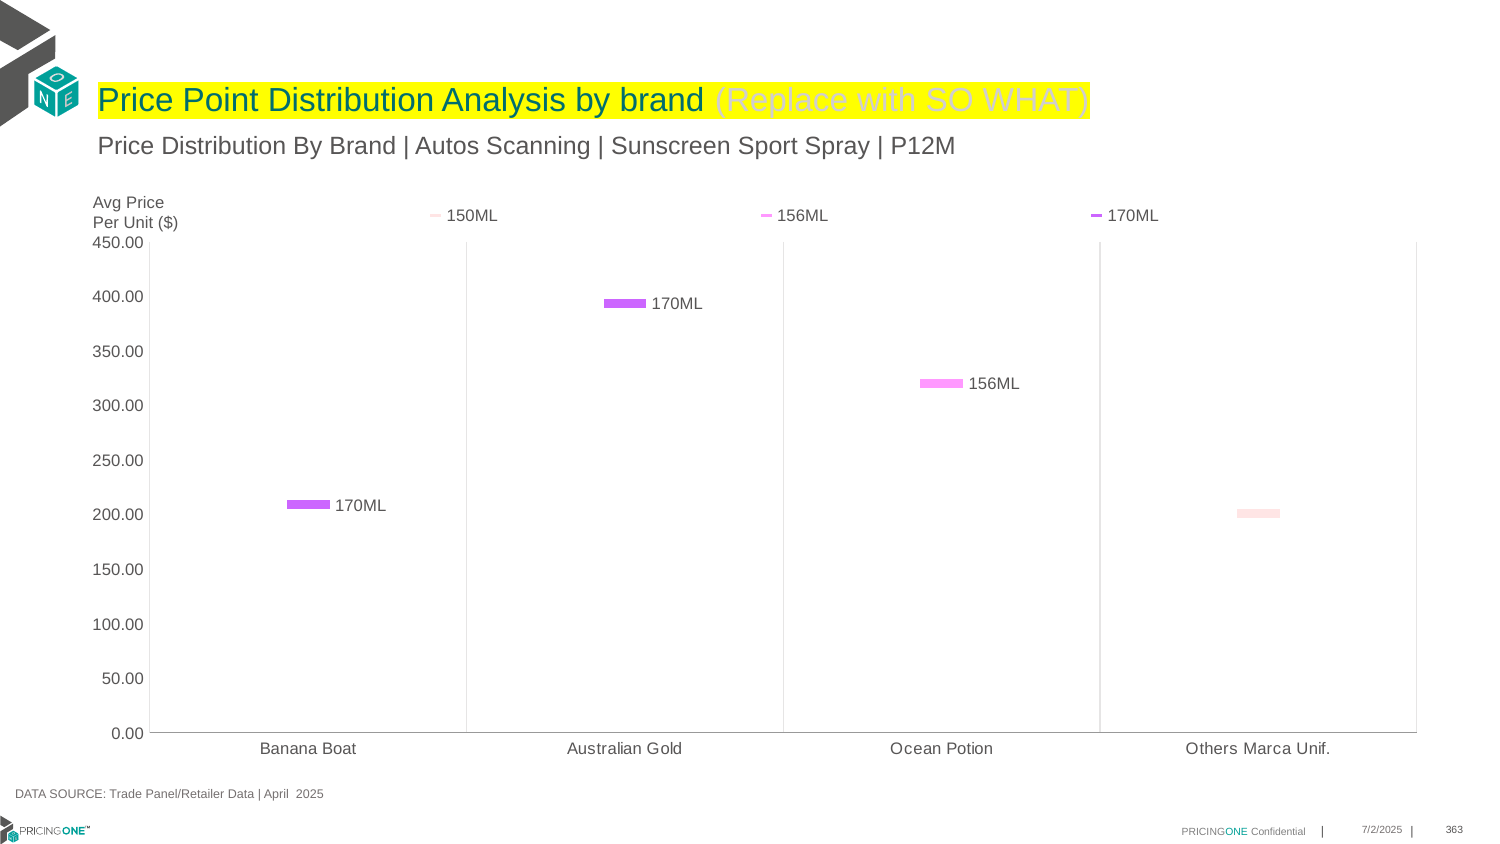

# Price Point Distribution Analysis by brand (Replace with SO WHAT)
Price Distribution By Brand | Autos Scanning | Sunscreen Sport Spray | P12M

### Chart

| Category | 150ML | 156ML | 170ML |
|---|---|---|---|
| Banana Boat | None | None | 208.9428 |
| Australian Gold | None | None | 393.6909 |
| Ocean Potion | None | 320.1926 | None |
| Others Marca Unif. | 201.2241 | None | None |
Avg Price
Per Unit ($)
DATA SOURCE: Trade Panel/Retailer Data | April  2025
7/2/2025
363